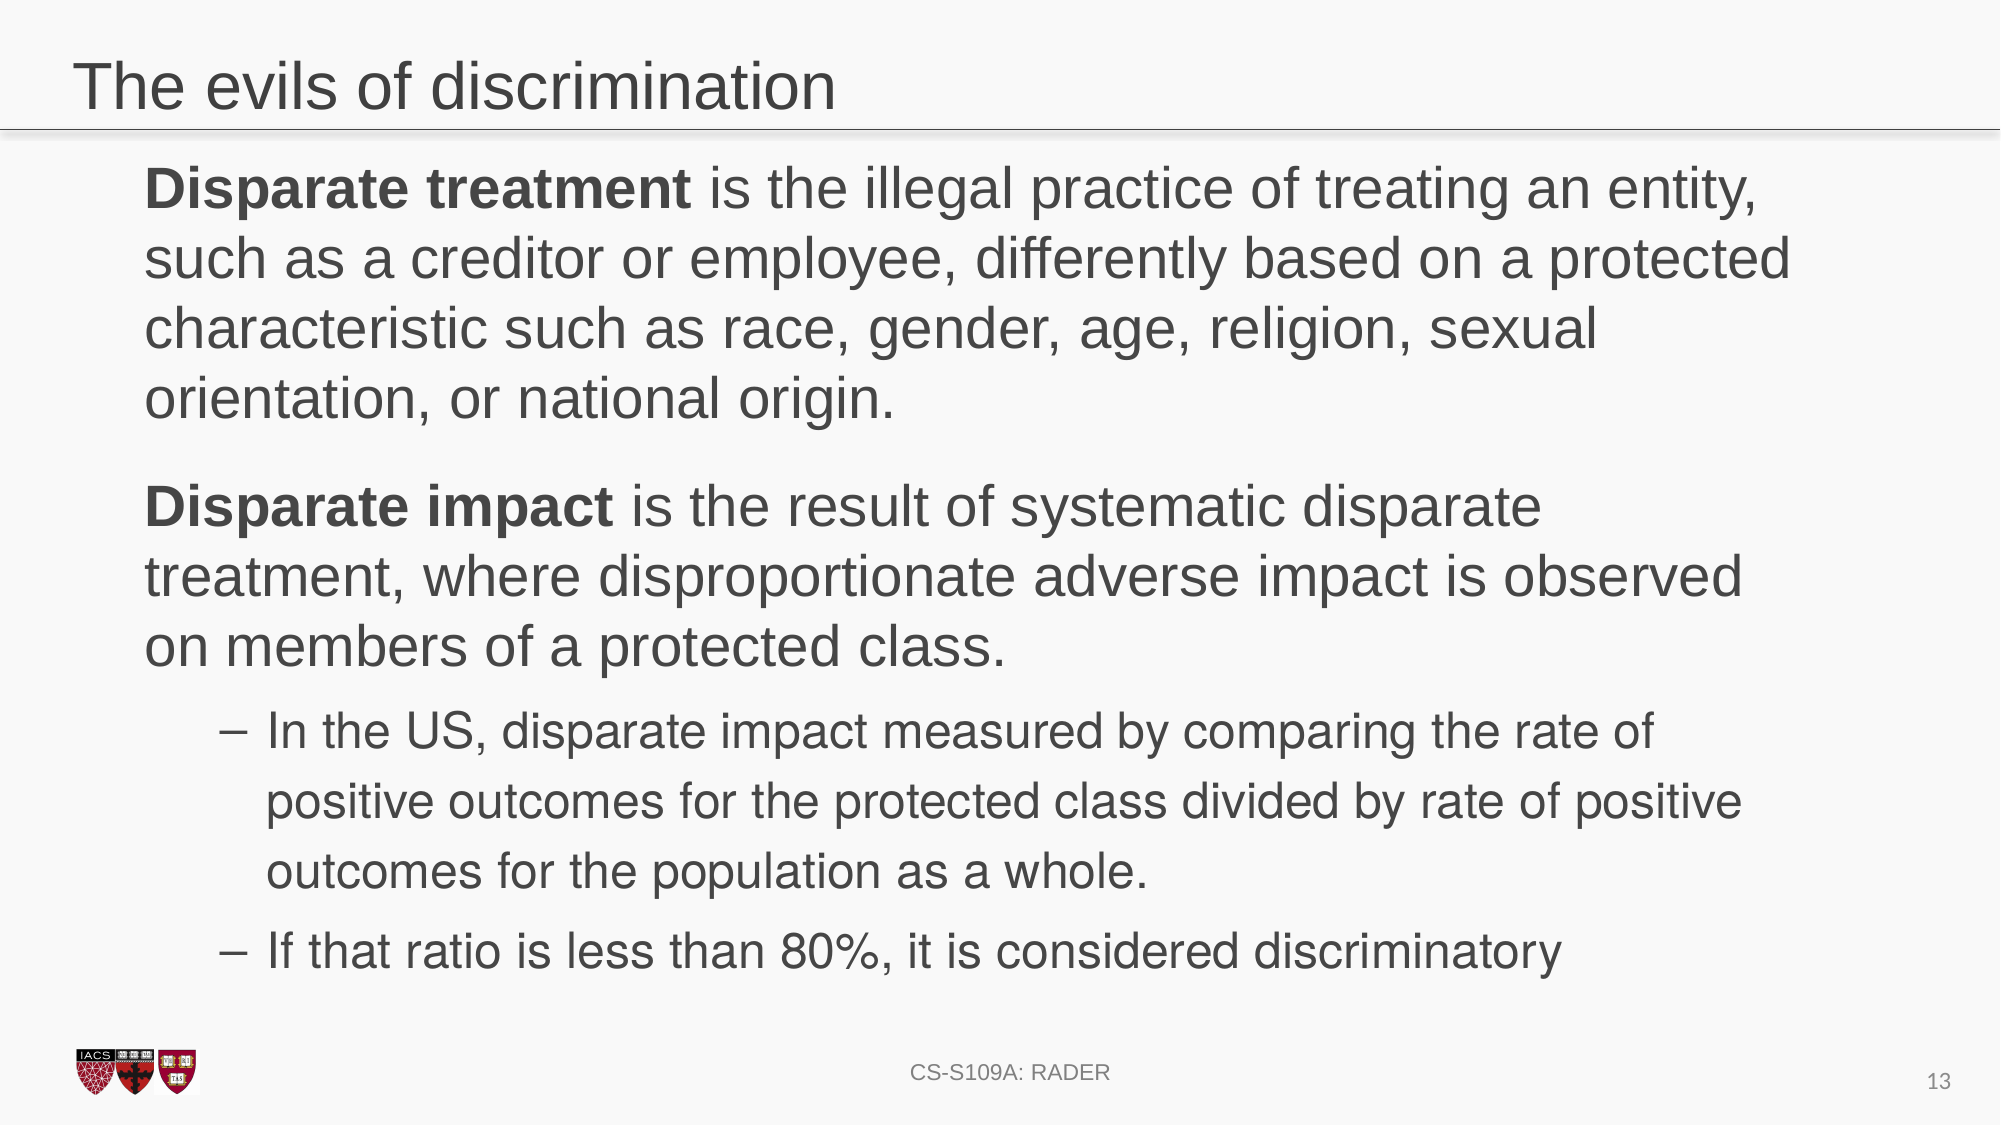

# The evils of discrimination
Disparate treatment is the illegal practice of treating an entity, such as a creditor or employee, differently based on a protected characteristic such as race, gender, age, religion, sexual orientation, or national origin.

Disparate impact is the result of systematic disparate treatment, where disproportionate adverse impact is observed on members of a protected class.
In the US, disparate impact measured by comparing the rate of positive outcomes for the protected class divided by rate of positive outcomes for the population as a whole.
If that ratio is less than 80%, it is considered discriminatory
13